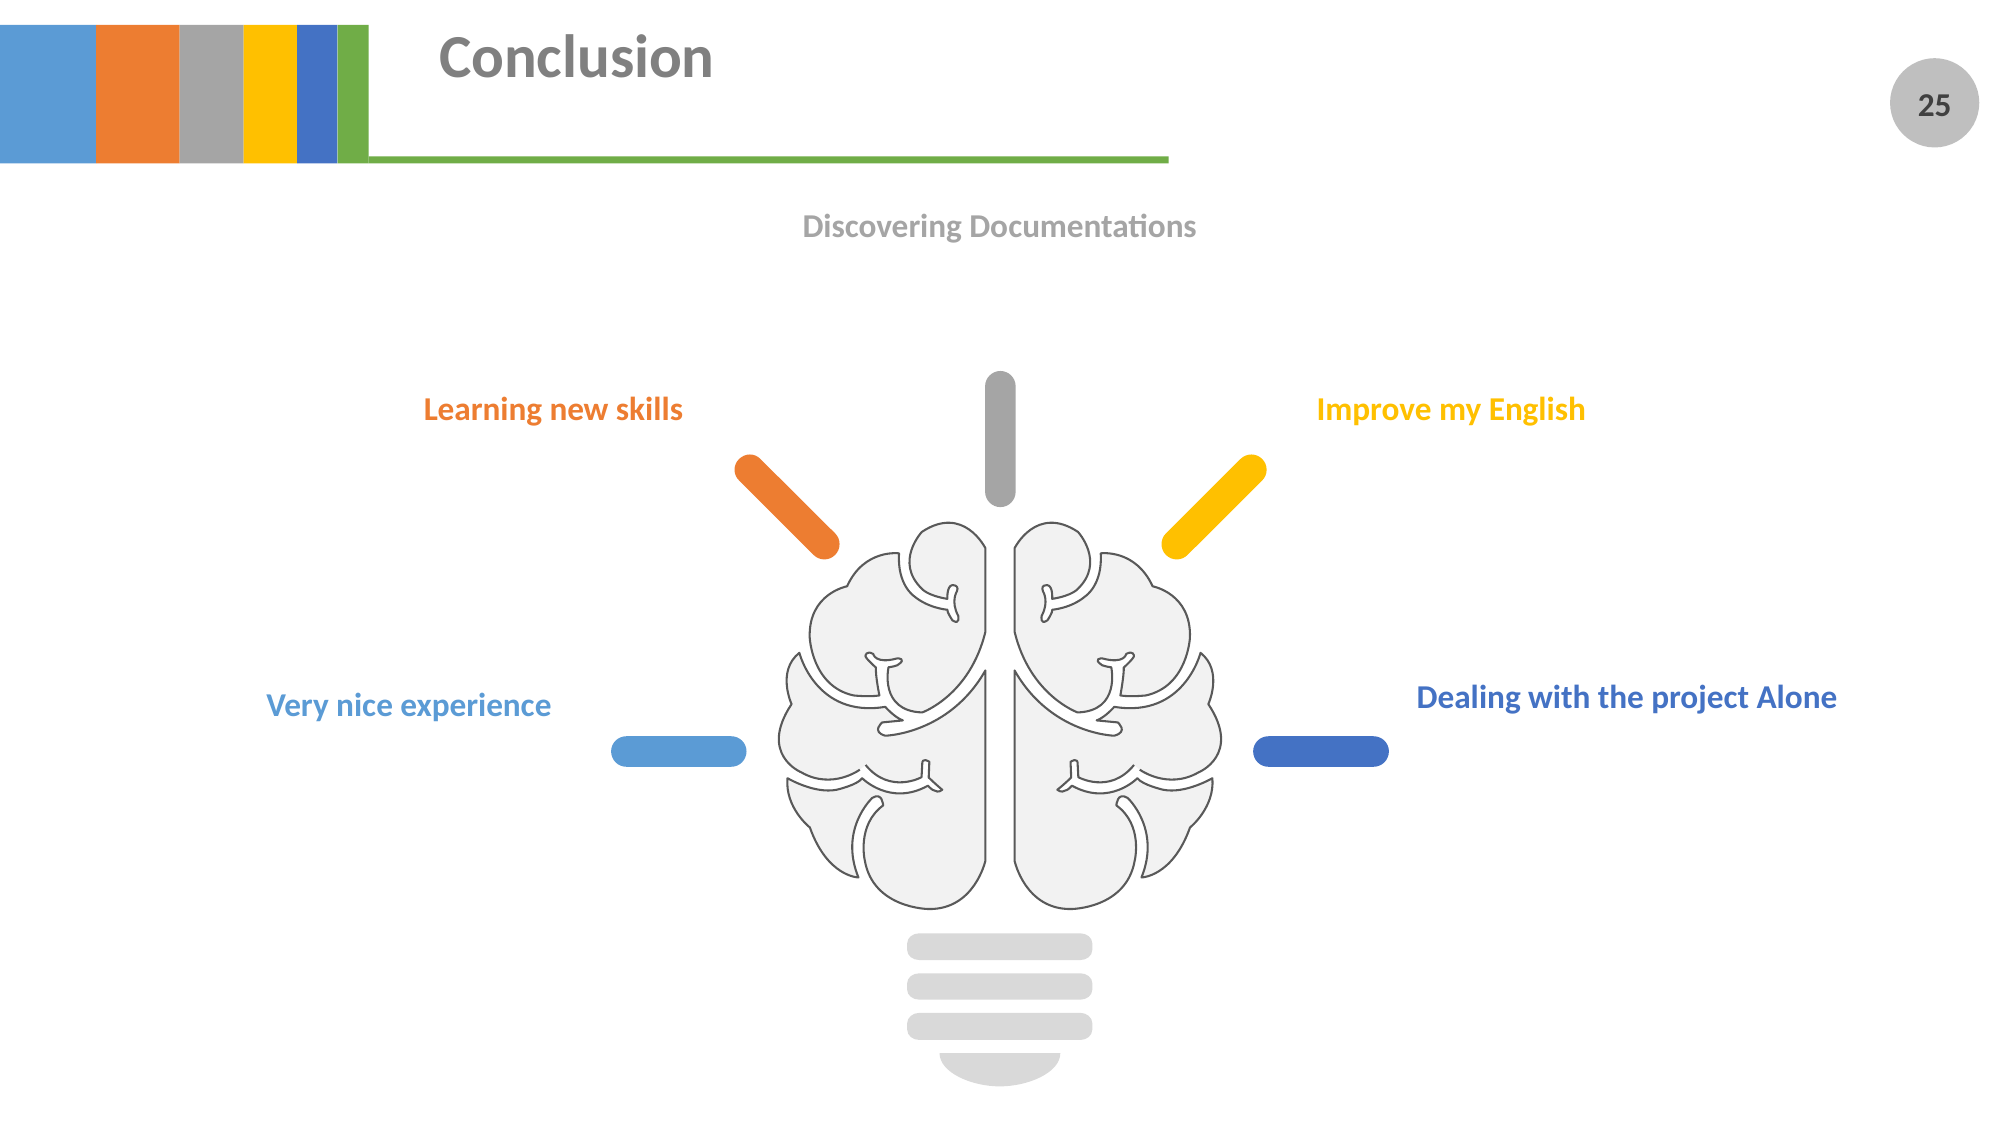

# Conclusion
Discovering Documentations

Learning new skills
Improve my English

Dealing with the project Alone
Very nice experience